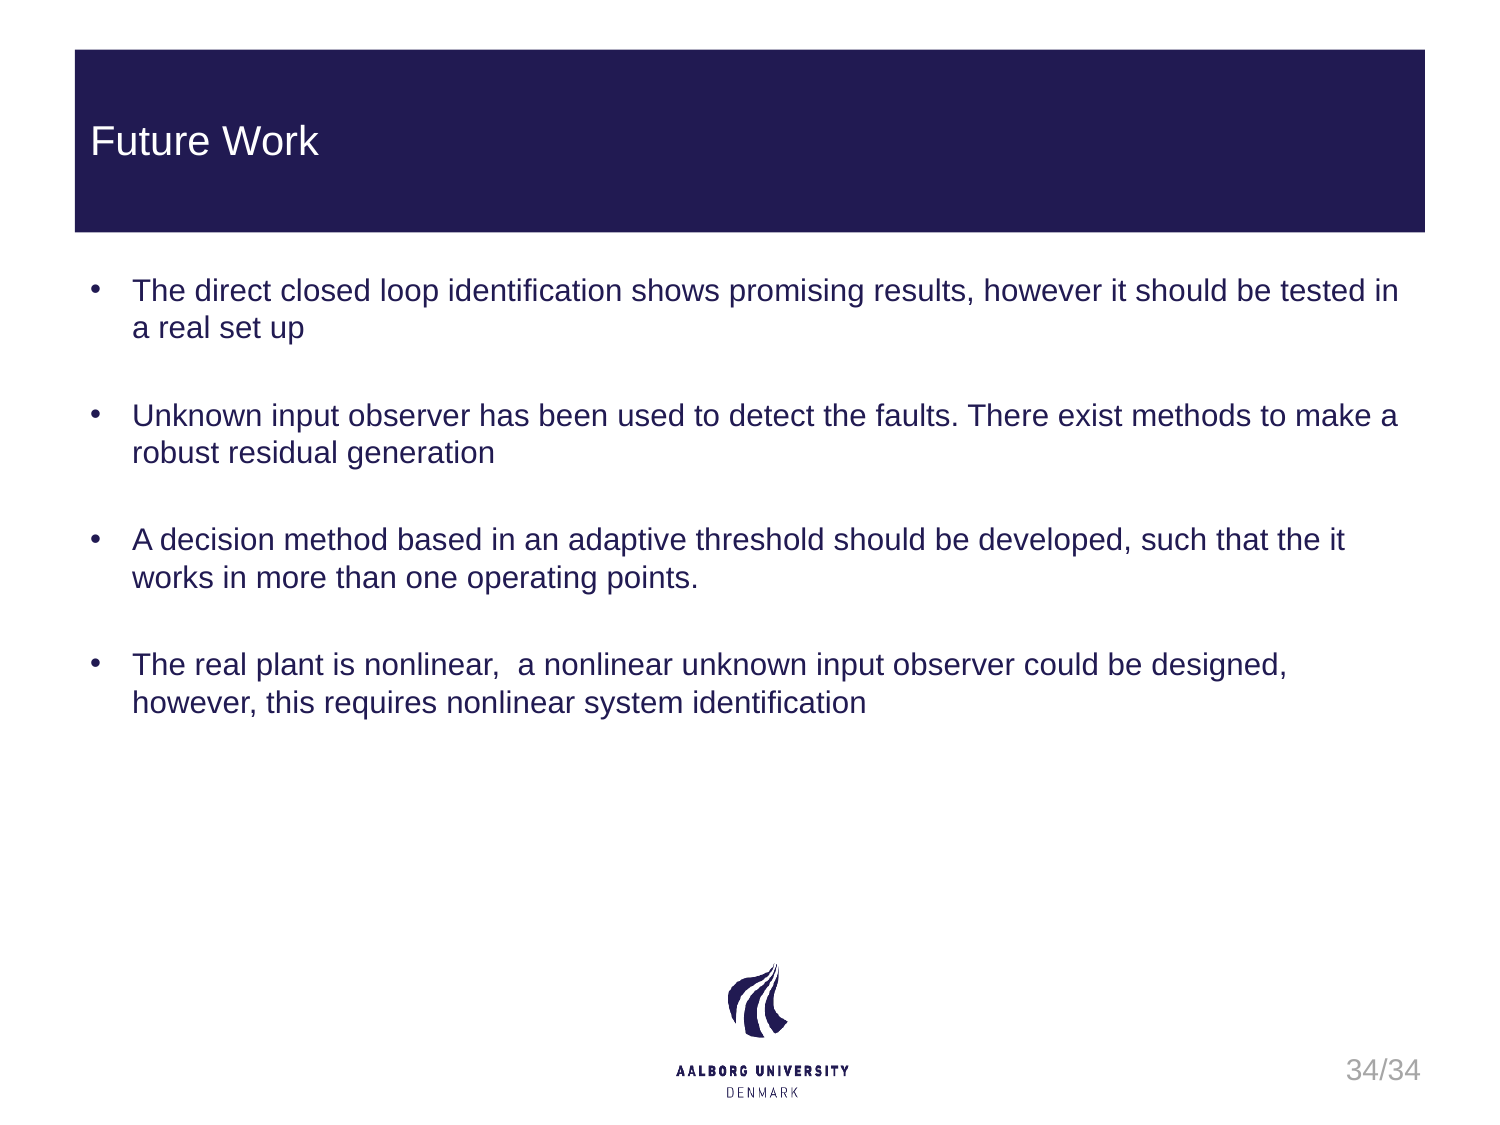

# Future Work
The direct closed loop identification shows promising results, however it should be tested in a real set up

Unknown input observer has been used to detect the faults. There exist methods to make a robust residual generation

A decision method based in an adaptive threshold should be developed, such that the it works in more than one operating points.

The real plant is nonlinear,  a nonlinear unknown input observer could be designed, however, this requires nonlinear system identification